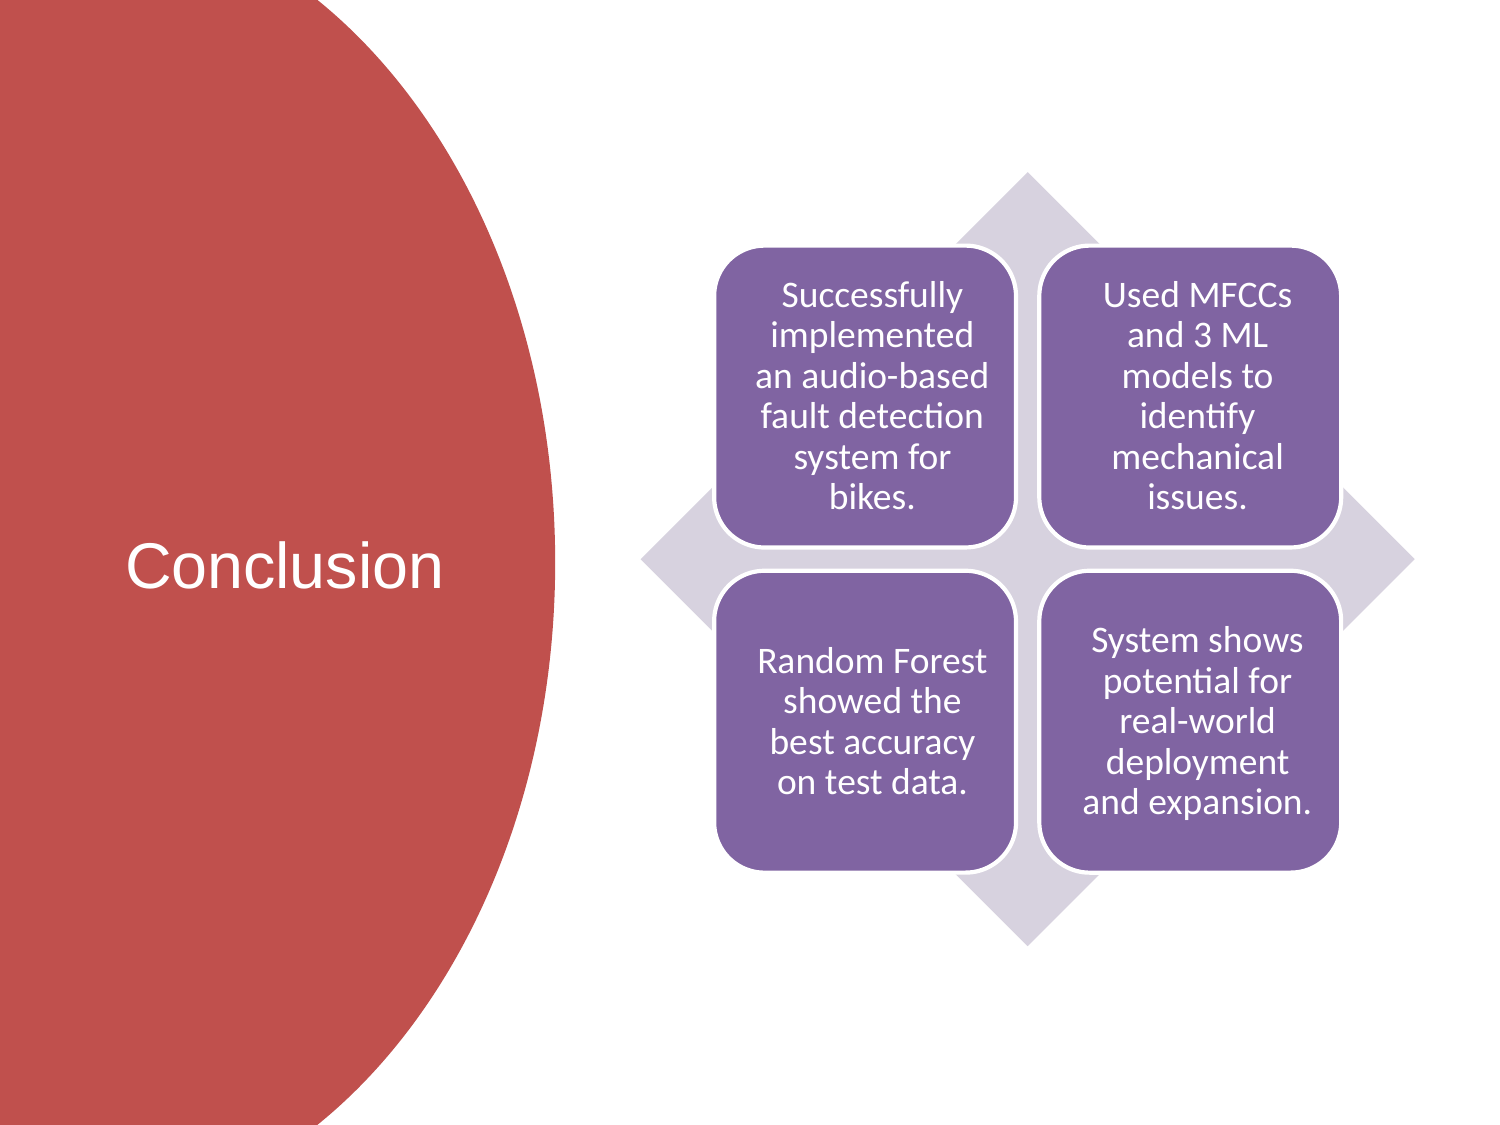

Successfully implemented an audio-based fault detection system for bikes.
Used MFCCs and 3 ML models to identify mechanical issues.
Random Forest showed the best accuracy on test data.
System shows potential for real-world deployment and expansion.
# Conclusion